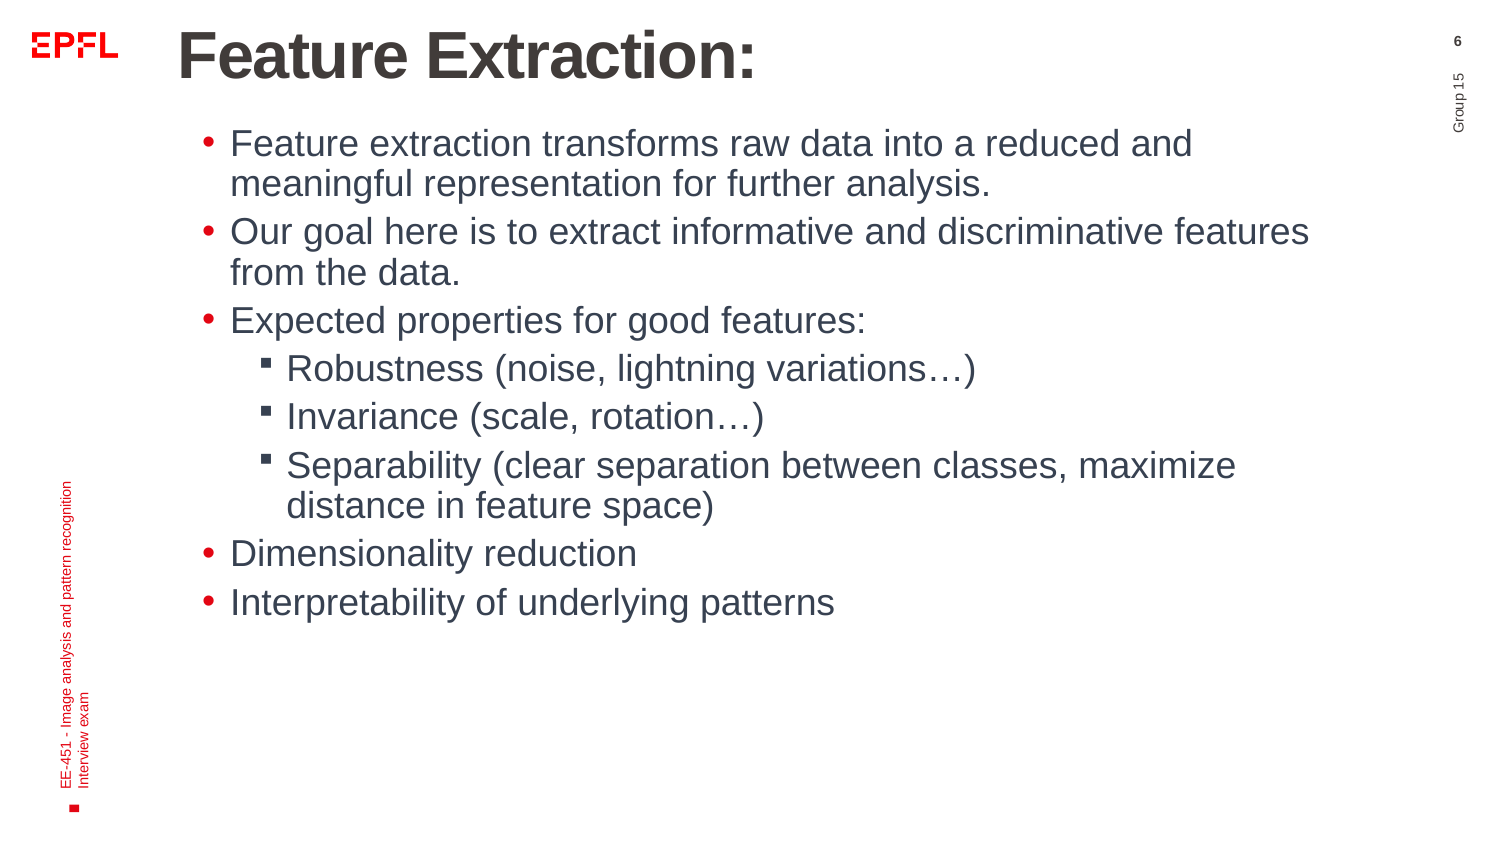

# Feature Extraction:
6
Feature extraction transforms raw data into a reduced and meaningful representation for further analysis.
Our goal here is to extract informative and discriminative features from the data.
Expected properties for good features:
Robustness (noise, lightning variations…)
Invariance (scale, rotation…)
Separability (clear separation between classes, maximize distance in feature space)
Dimensionality reduction
Interpretability of underlying patterns

Group 15
EE-451 - Image analysis and pattern recognition
Interview exam